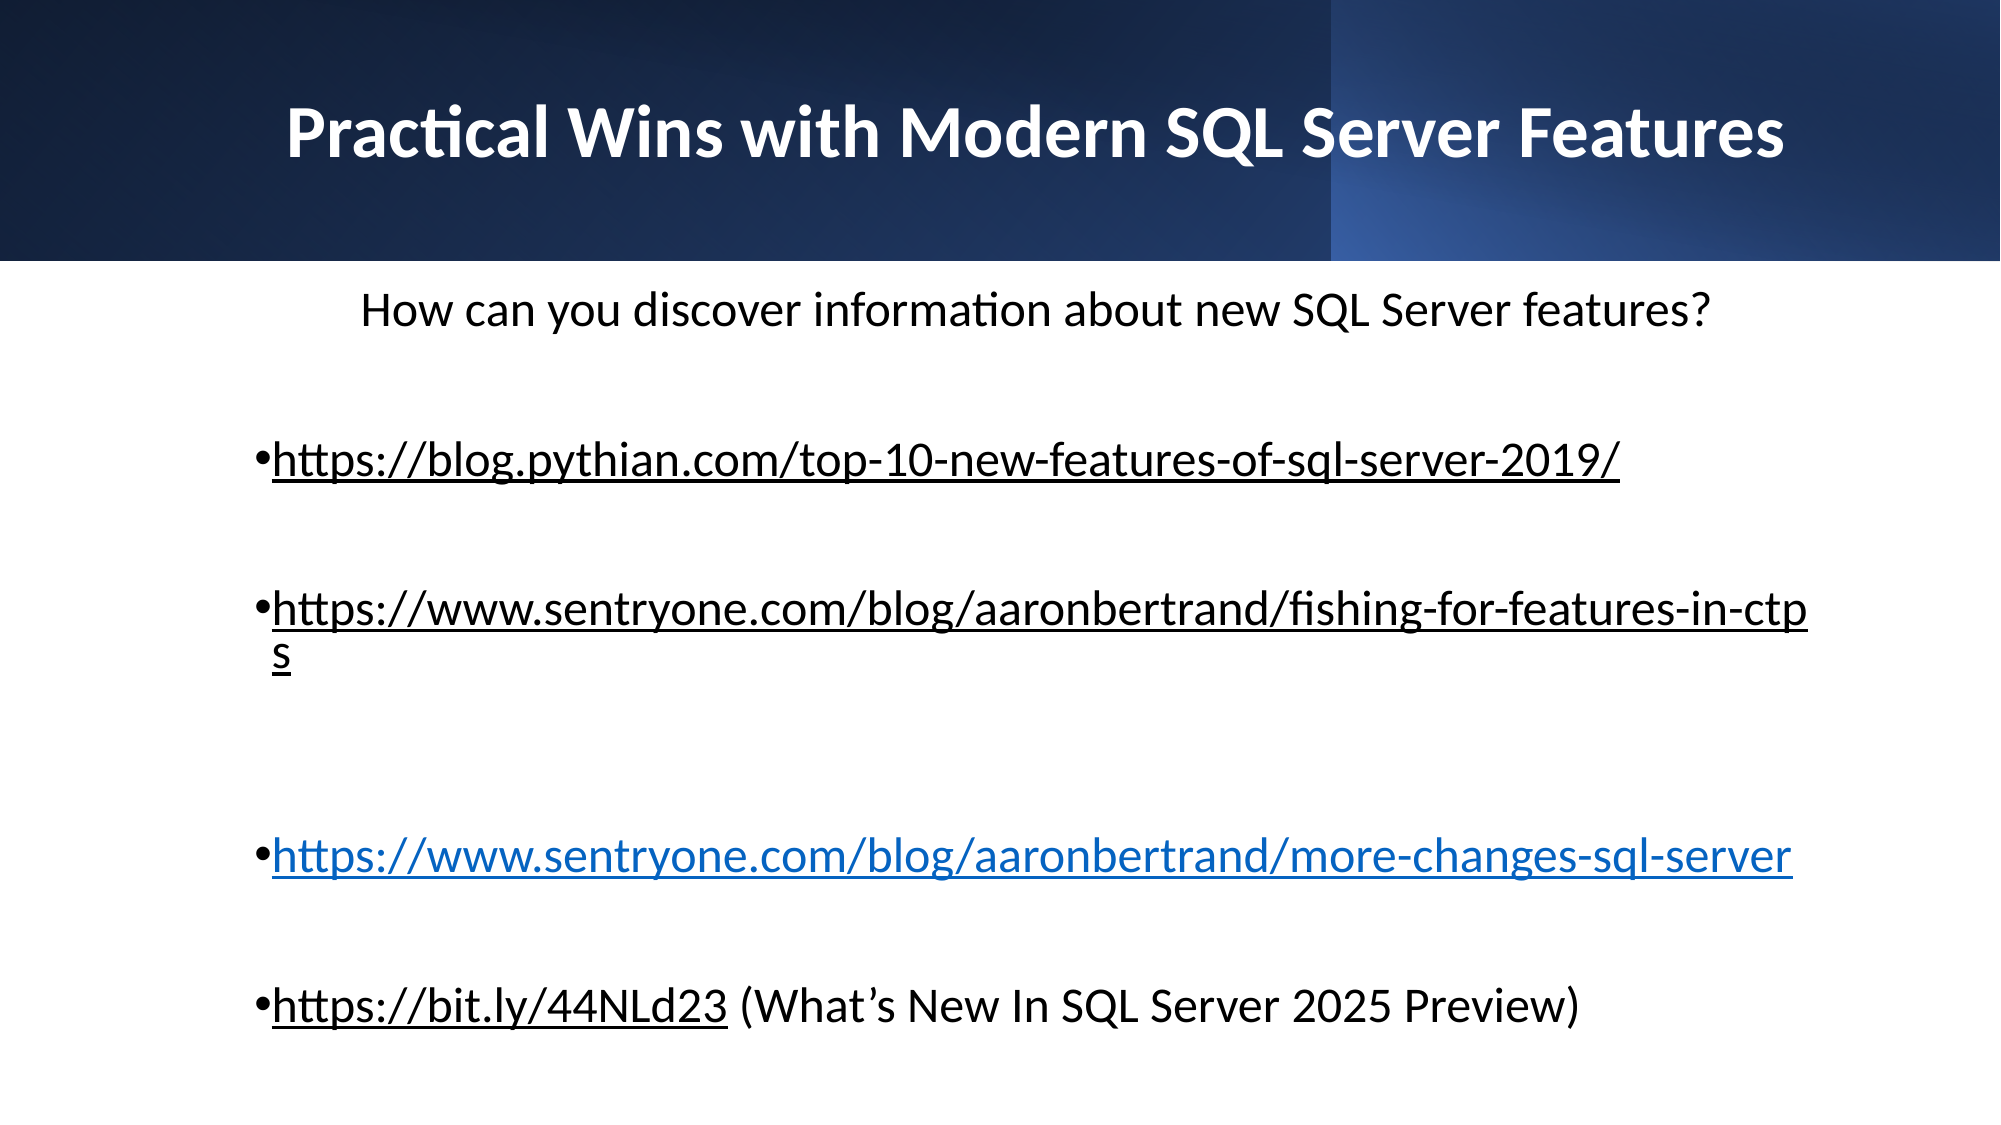

# Practical Wins with Modern SQL Server Features
How can you discover information about new SQL Server features?

https://blog.pythian.com/top-10-new-features-of-sql-server-2019/

https://www.sentryone.com/blog/aaronbertrand/fishing-for-features-in-ctps

https://www.sentryone.com/blog/aaronbertrand/more-changes-sql-server

https://bit.ly/44NLd23 (What’s New In SQL Server 2025 Preview)